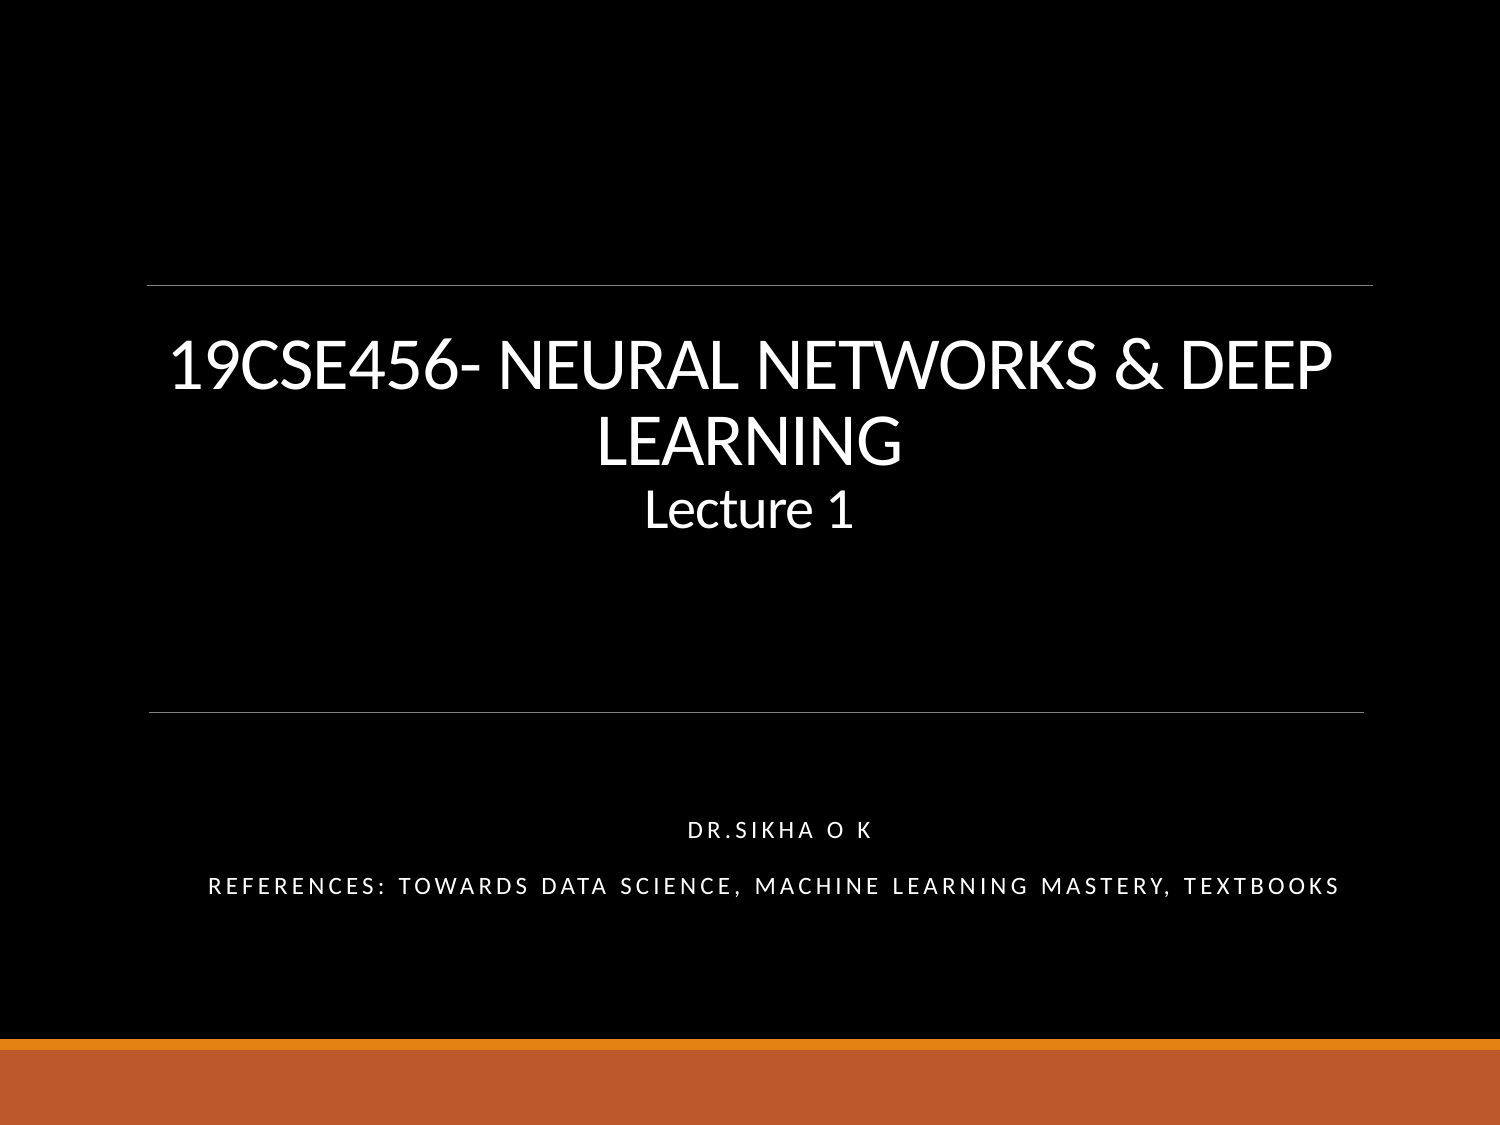

# 19CSE456- NEURAL NETWORKS & DEEP LEARNING Lecture 1

Dr.Sikha O K
References: Towards data science, Machine Learning Mastery, Textbooks